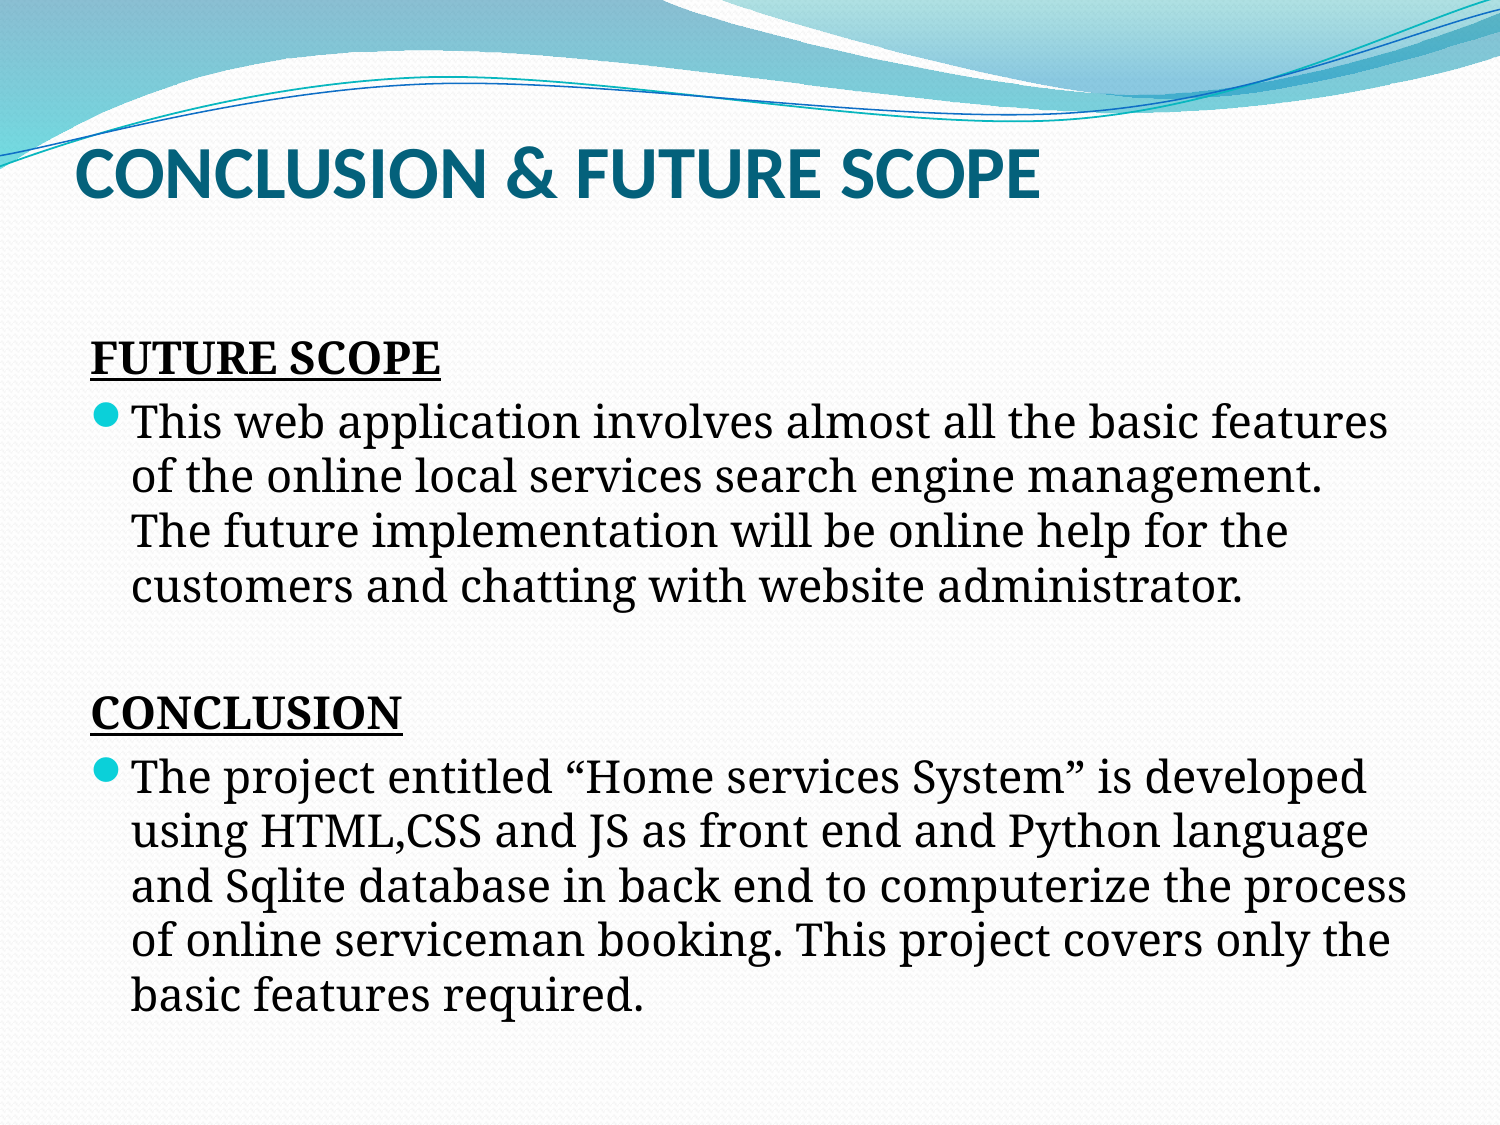

# CONCLUSION & FUTURE SCOPE

FUTURE SCOPE
This web application involves almost all the basic features of the online local services search engine management. The future implementation will be online help for the customers and chatting with website administrator.

CONCLUSION
The project entitled “Home services System” is developed using HTML,CSS and JS as front end and Python language and Sqlite database in back end to computerize the process of online serviceman booking. This project covers only the basic features required.